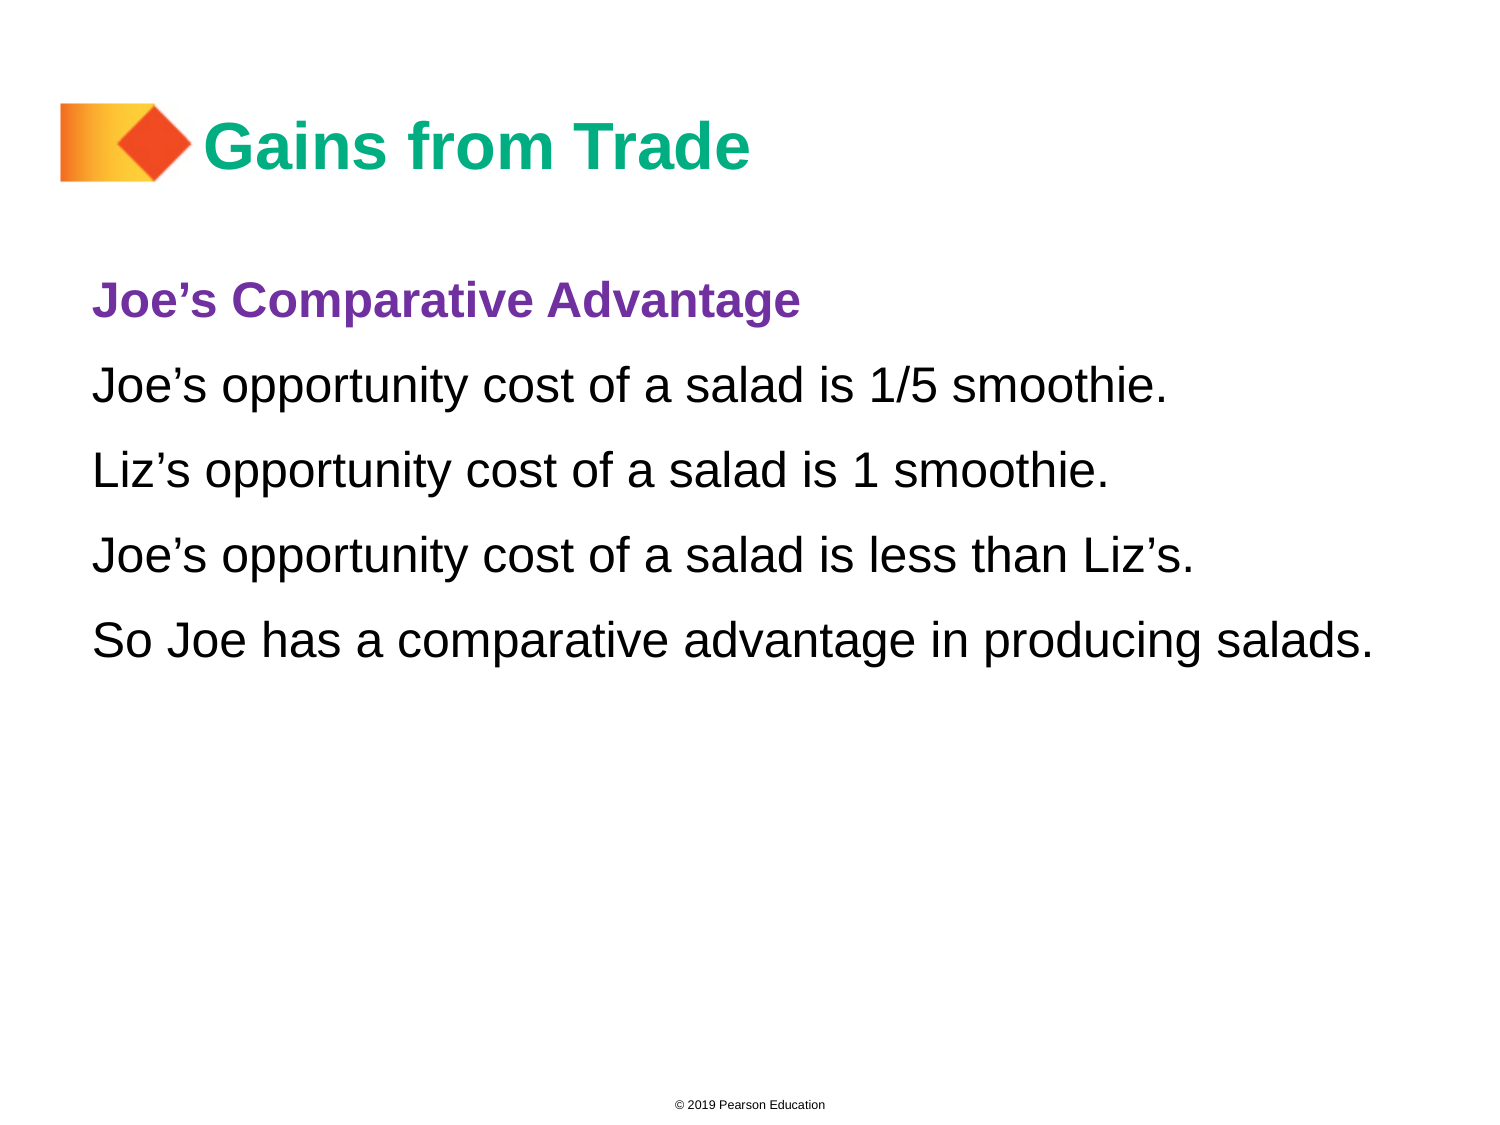

# Gains from Trade
Joe’s Comparative Advantage
Joe’s opportunity cost of a salad is 1/5 smoothie.
Liz’s opportunity cost of a salad is 1 smoothie.
Joe’s opportunity cost of a salad is less than Liz’s.
So Joe has a comparative advantage in producing salads.